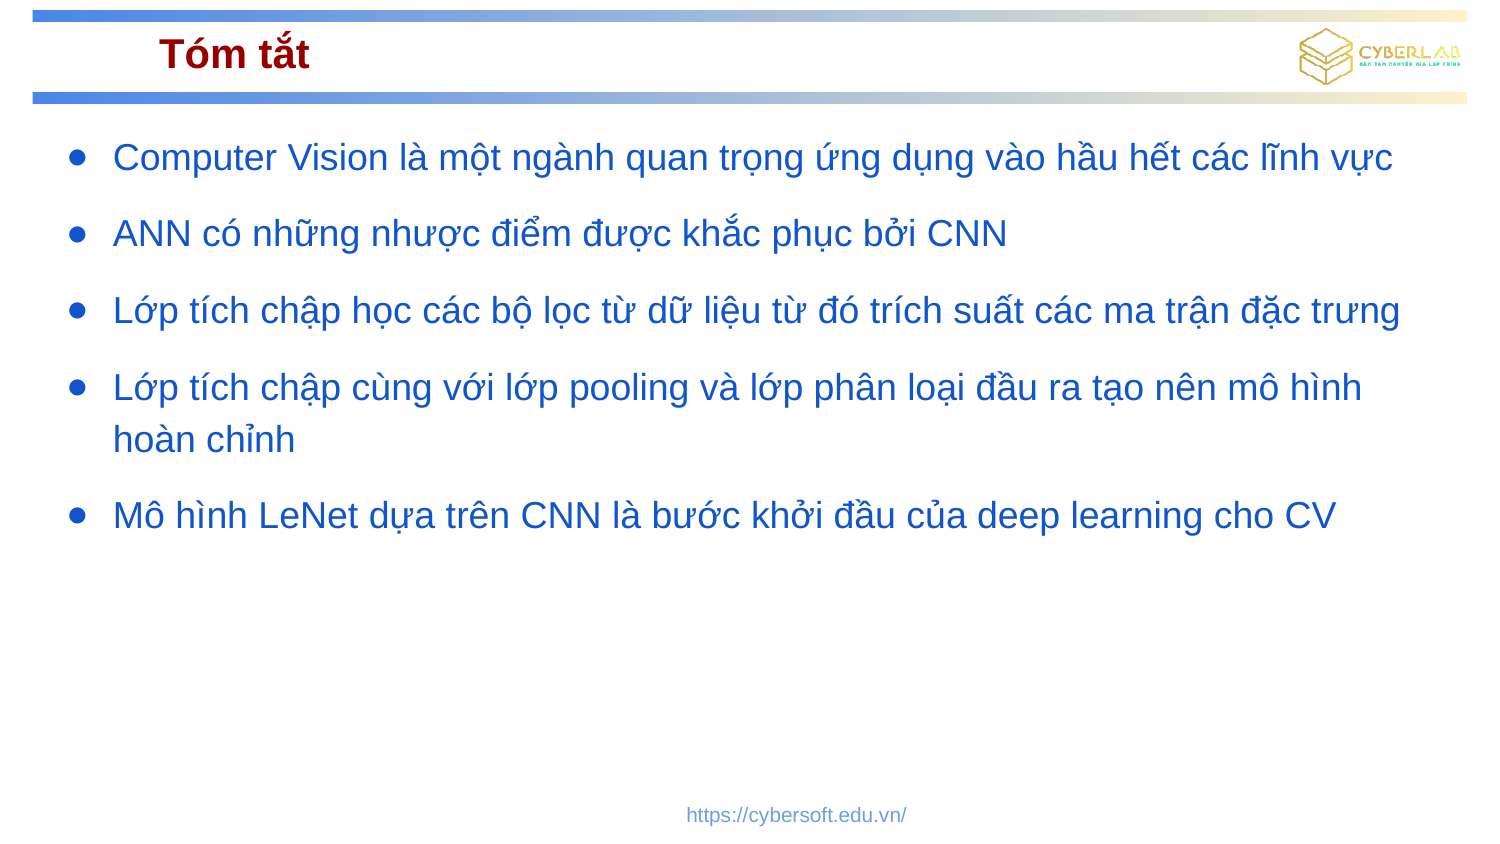

# Tóm tắt
Computer Vision là một ngành quan trọng ứng dụng vào hầu hết các lĩnh vực
ANN có những nhược điểm được khắc phục bởi CNN
Lớp tích chập học các bộ lọc từ dữ liệu từ đó trích suất các ma trận đặc trưng
Lớp tích chập cùng với lớp pooling và lớp phân loại đầu ra tạo nên mô hình hoàn chỉnh
Mô hình LeNet dựa trên CNN là bước khởi đầu của deep learning cho CV